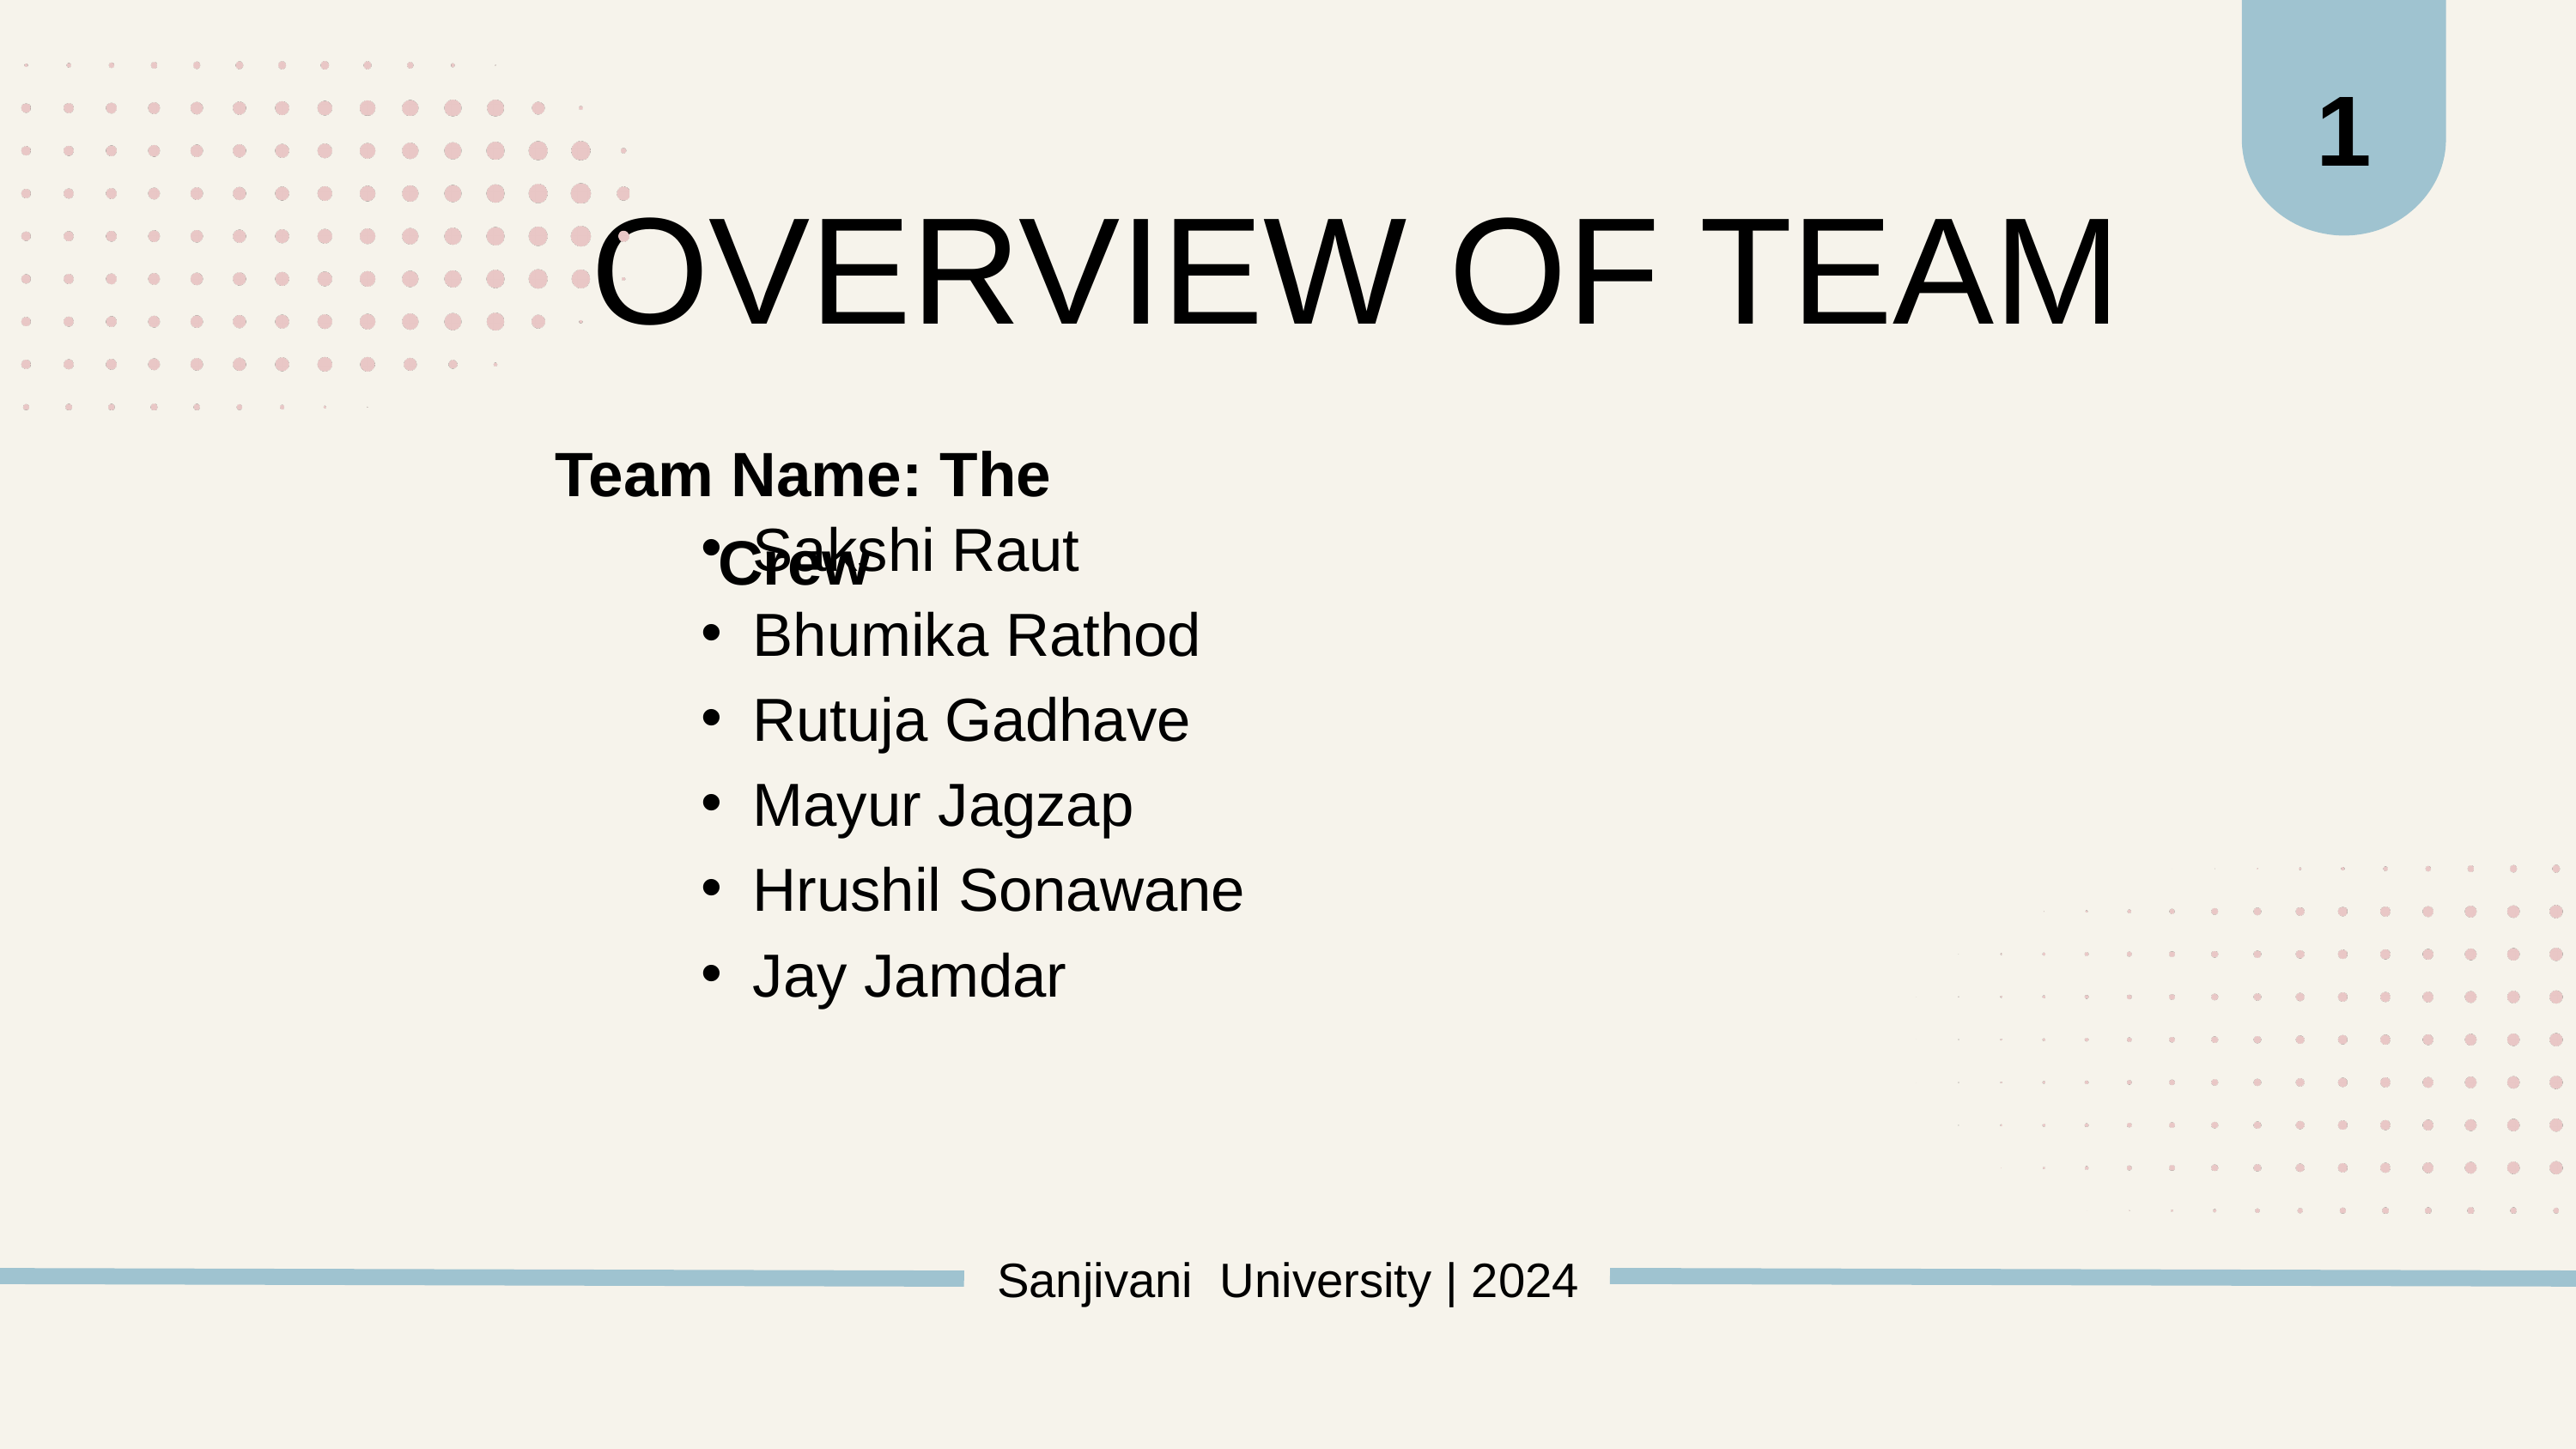

1

OVERVIEW OF TEAM
Team Name: The Crew
Sakshi Raut
Bhumika Rathod
Rutuja Gadhave
Mayur Jagzap
Hrushil Sonawane
Jay Jamdar

Sanjivani  University | 2024